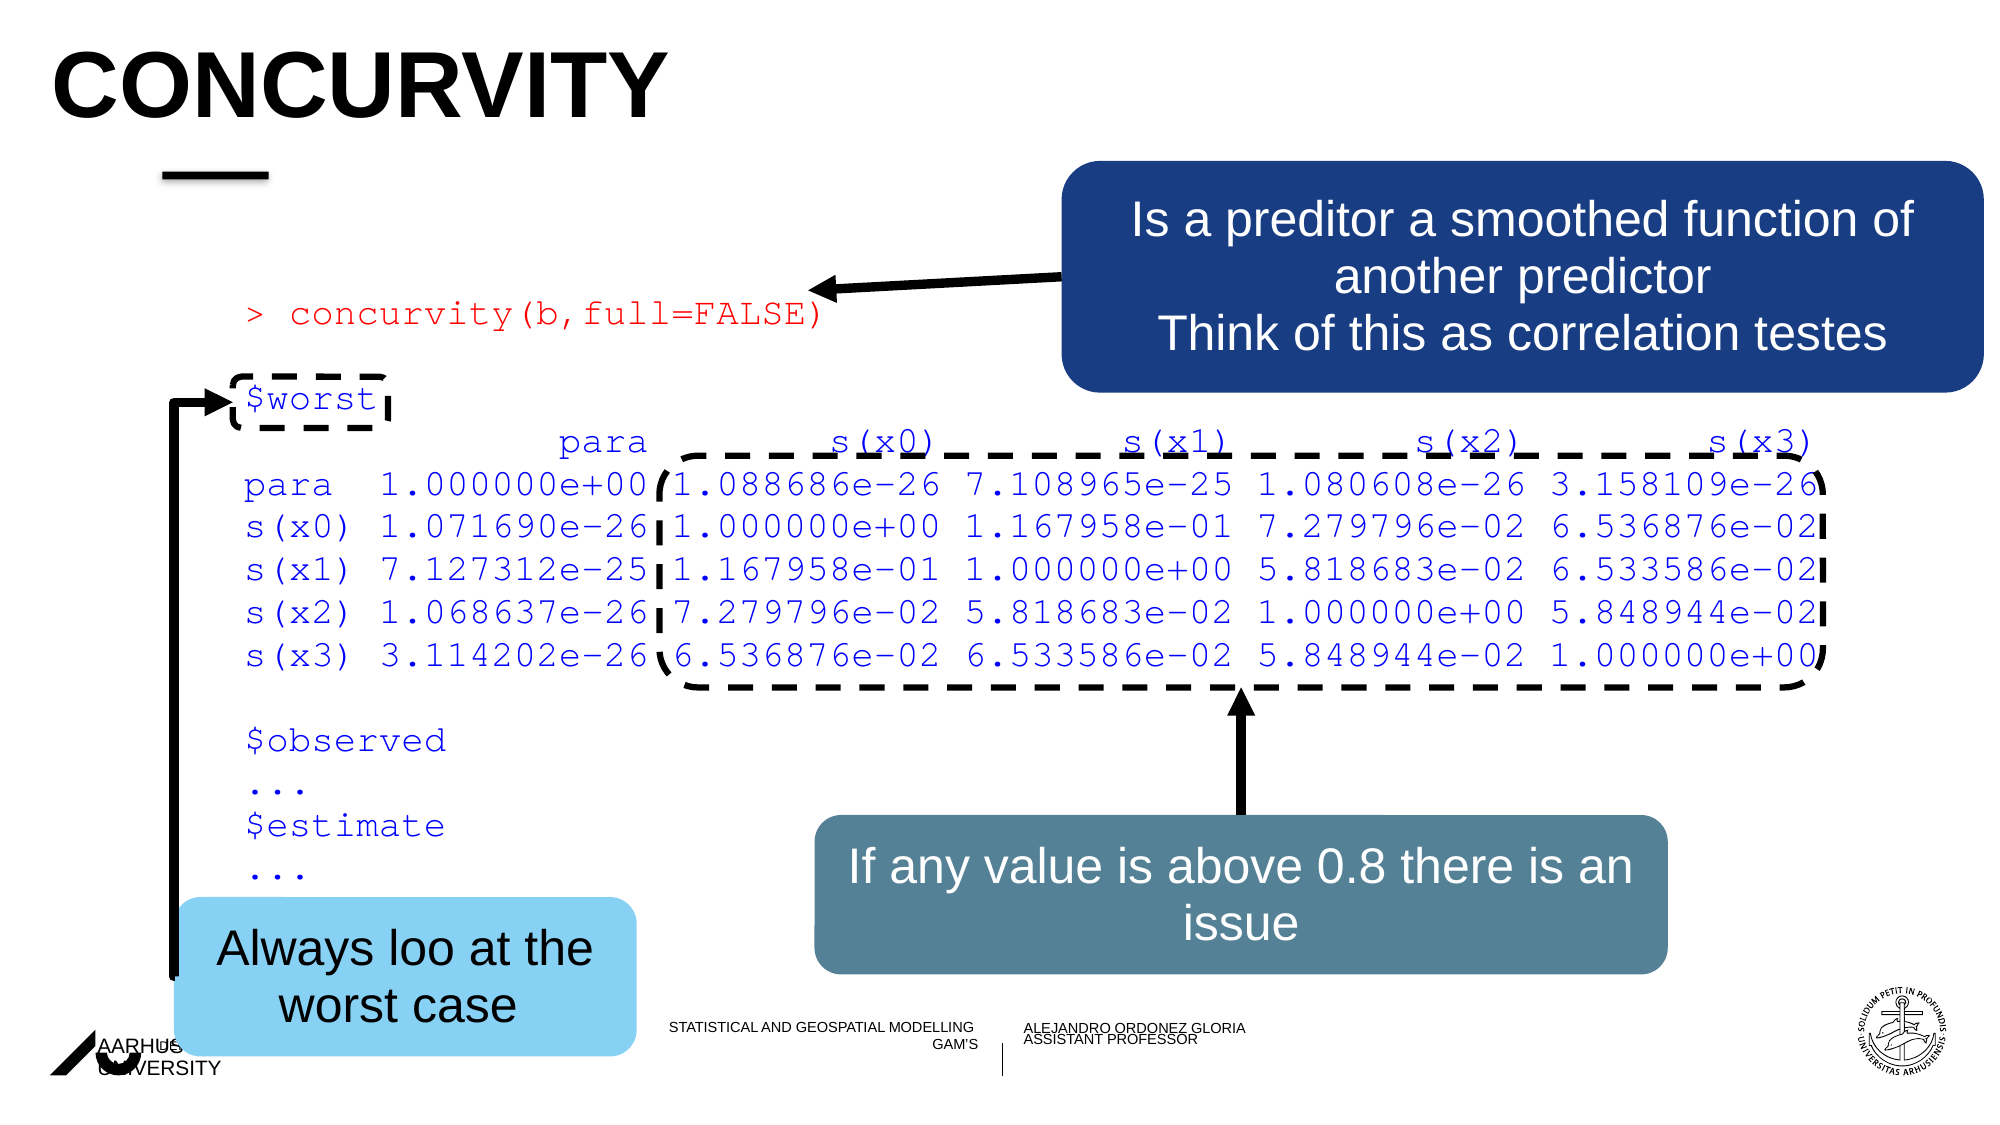

# Concurvity
Is a preditor a smoothed function of another predictor
Think of this as correlation testes
> concurvity(b,full=FALSE)

$worst
              para        s(x0)        s(x1)        s(x2)        s(x3)
para  1.000000e+00 1.088686e-26 7.108965e-25 1.080608e-26 3.158109e-26
s(x0) 1.071690e-26 1.000000e+00 1.167958e-01 7.279796e-02 6.536876e-02
s(x1) 7.127312e-25 1.167958e-01 1.000000e+00 5.818683e-02 6.533586e-02
s(x2) 1.068637e-26 7.279796e-02 5.818683e-02 1.000000e+00 5.848944e-02
s(x3) 3.114202e-26 6.536876e-02 6.533586e-02 5.848944e-02 1.000000e+00

$observed
...
$estimate
...

If any value is above 0.8 there is an issue
Always loo at the worst case
22/09/202227/08/2018